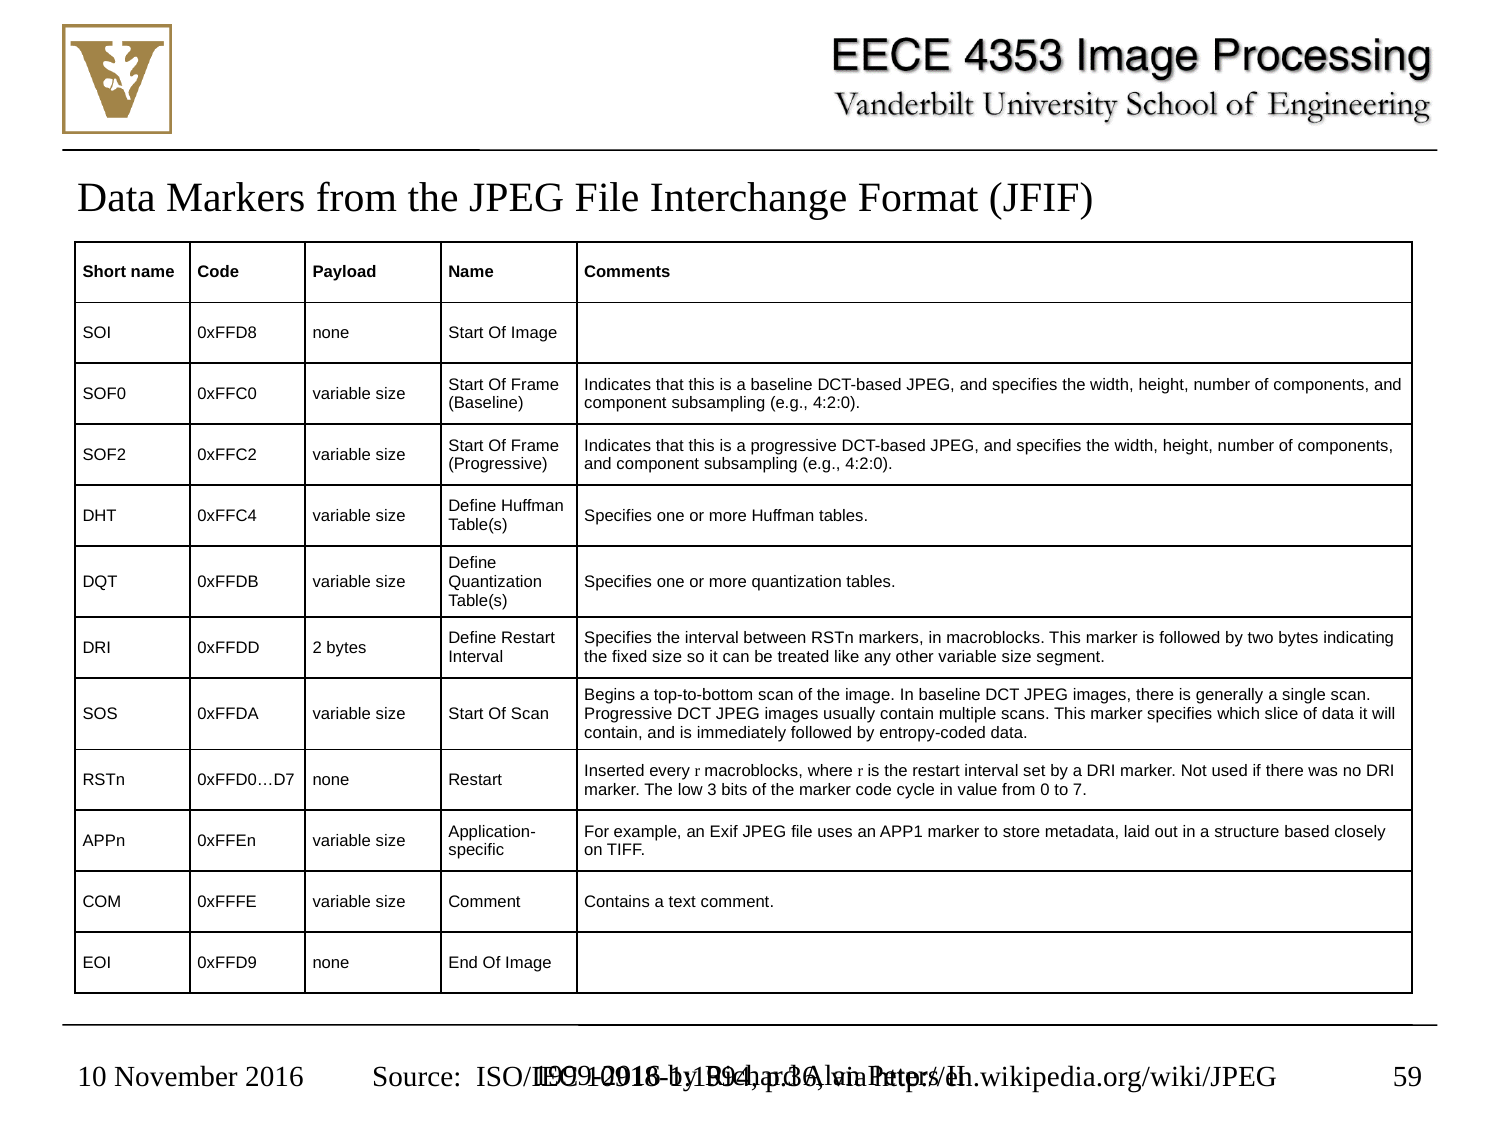

Data Markers from the JPEG File Interchange Format (JFIF)
| Short name | Code | Payload | Name | Comments |
| --- | --- | --- | --- | --- |
| SOI | 0xFFD8 | none | Start Of Image |  |
| SOF0 | 0xFFC0 | variable size | Start Of Frame (Baseline) | Indicates that this is a baseline DCT-based JPEG, and specifies the width, height, number of components, and component subsampling (e.g., 4:2:0). |
| SOF2 | 0xFFC2 | variable size | Start Of Frame (Progressive) | Indicates that this is a progressive DCT-based JPEG, and specifies the width, height, number of components, and component subsampling (e.g., 4:2:0). |
| DHT | 0xFFC4 | variable size | Define Huffman Table(s) | Specifies one or more Huffman tables. |
| DQT | 0xFFDB | variable size | Define Quantization Table(s) | Specifies one or more quantization tables. |
| DRI | 0xFFDD | 2 bytes | Define Restart Interval | Specifies the interval between RSTn markers, in macroblocks. This marker is followed by two bytes indicating the fixed size so it can be treated like any other variable size segment. |
| SOS | 0xFFDA | variable size | Start Of Scan | Begins a top-to-bottom scan of the image. In baseline DCT JPEG images, there is generally a single scan. Progressive DCT JPEG images usually contain multiple scans. This marker specifies which slice of data it will contain, and is immediately followed by entropy-coded data. |
| RSTn | 0xFFD0…D7 | none | Restart | Inserted every r macroblocks, where r is the restart interval set by a DRI marker. Not used if there was no DRI marker. The low 3 bits of the marker code cycle in value from 0 to 7. |
| APPn | 0xFFEn | variable size | Application-specific | For example, an Exif JPEG file uses an APP1 marker to store metadata, laid out in a structure based closely on TIFF. |
| COM | 0xFFFE | variable size | Comment | Contains a text comment. |
| EOI | 0xFFD9 | none | End Of Image |  |
10 November 2016
59
1999-2016 by Richard Alan Peters II
Source:  ISO/IEC 10918-1:1994, p.36, via http://en.wikipedia.org/wiki/JPEG